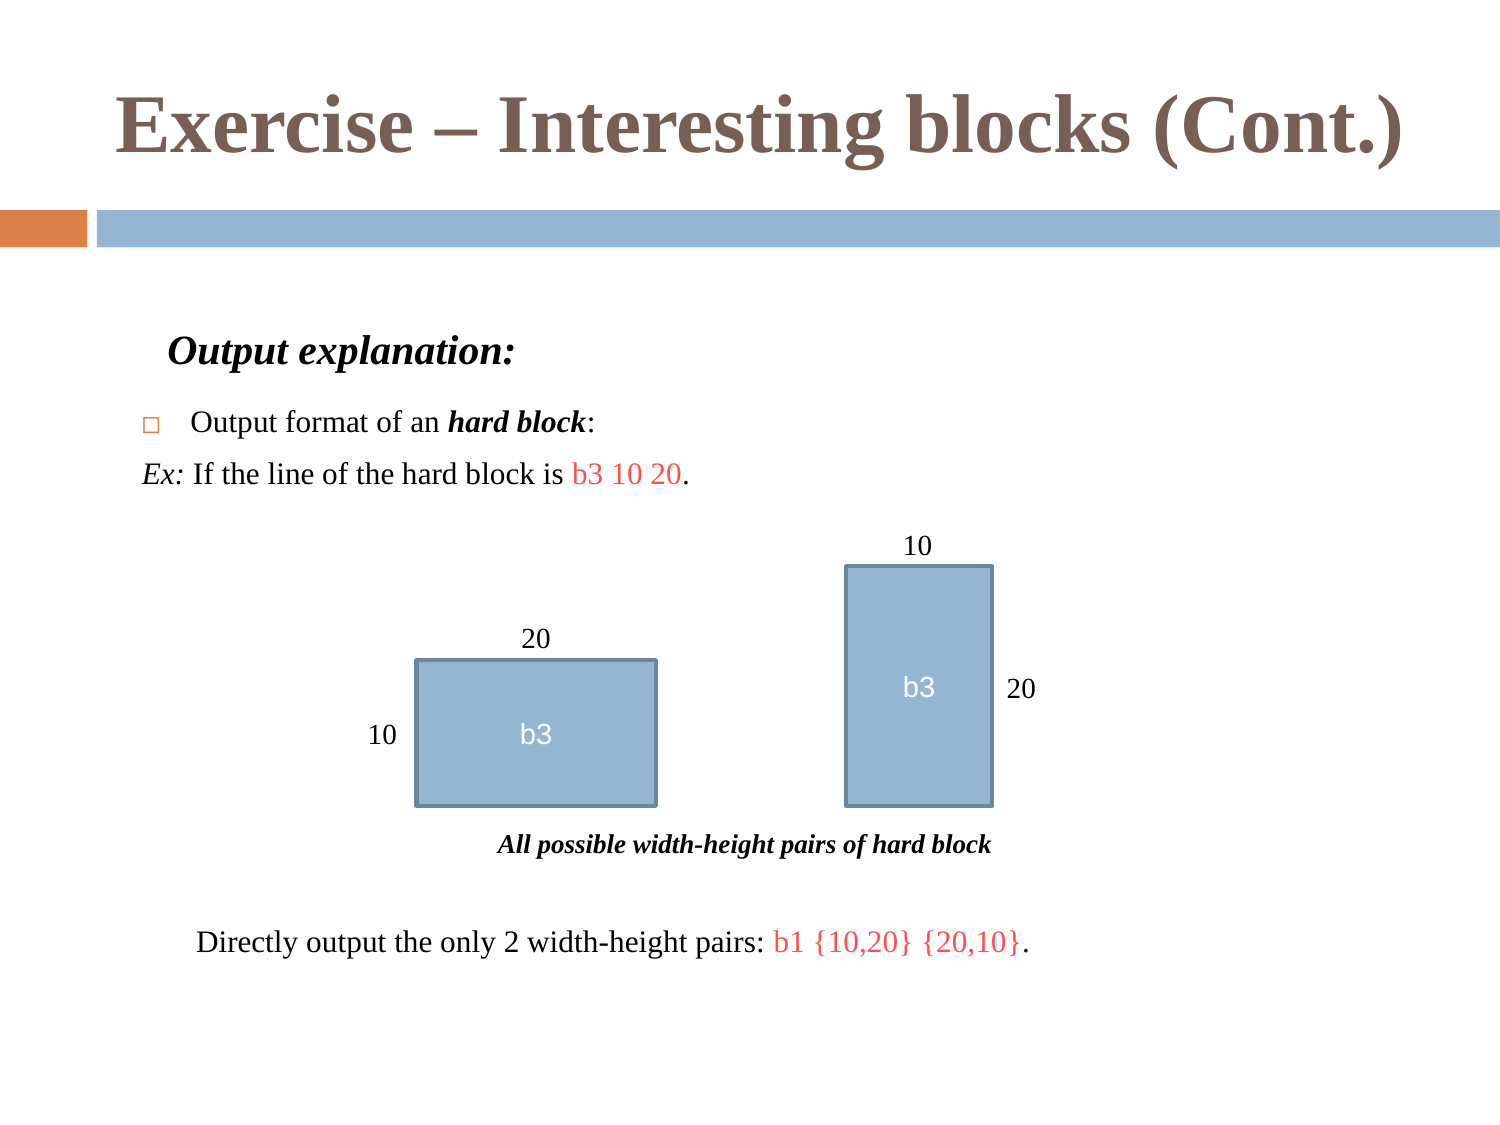

# Exercise – Interesting blocks (Cont.)
Output explanation:
Output format of an hard block:
Ex: If the line of the hard block is b3 10 20.

       Directly output the only 2 width-height pairs: b1 {10,20} {20,10}.

10
b3
20
b3
20
10
All possible width-height pairs of hard block